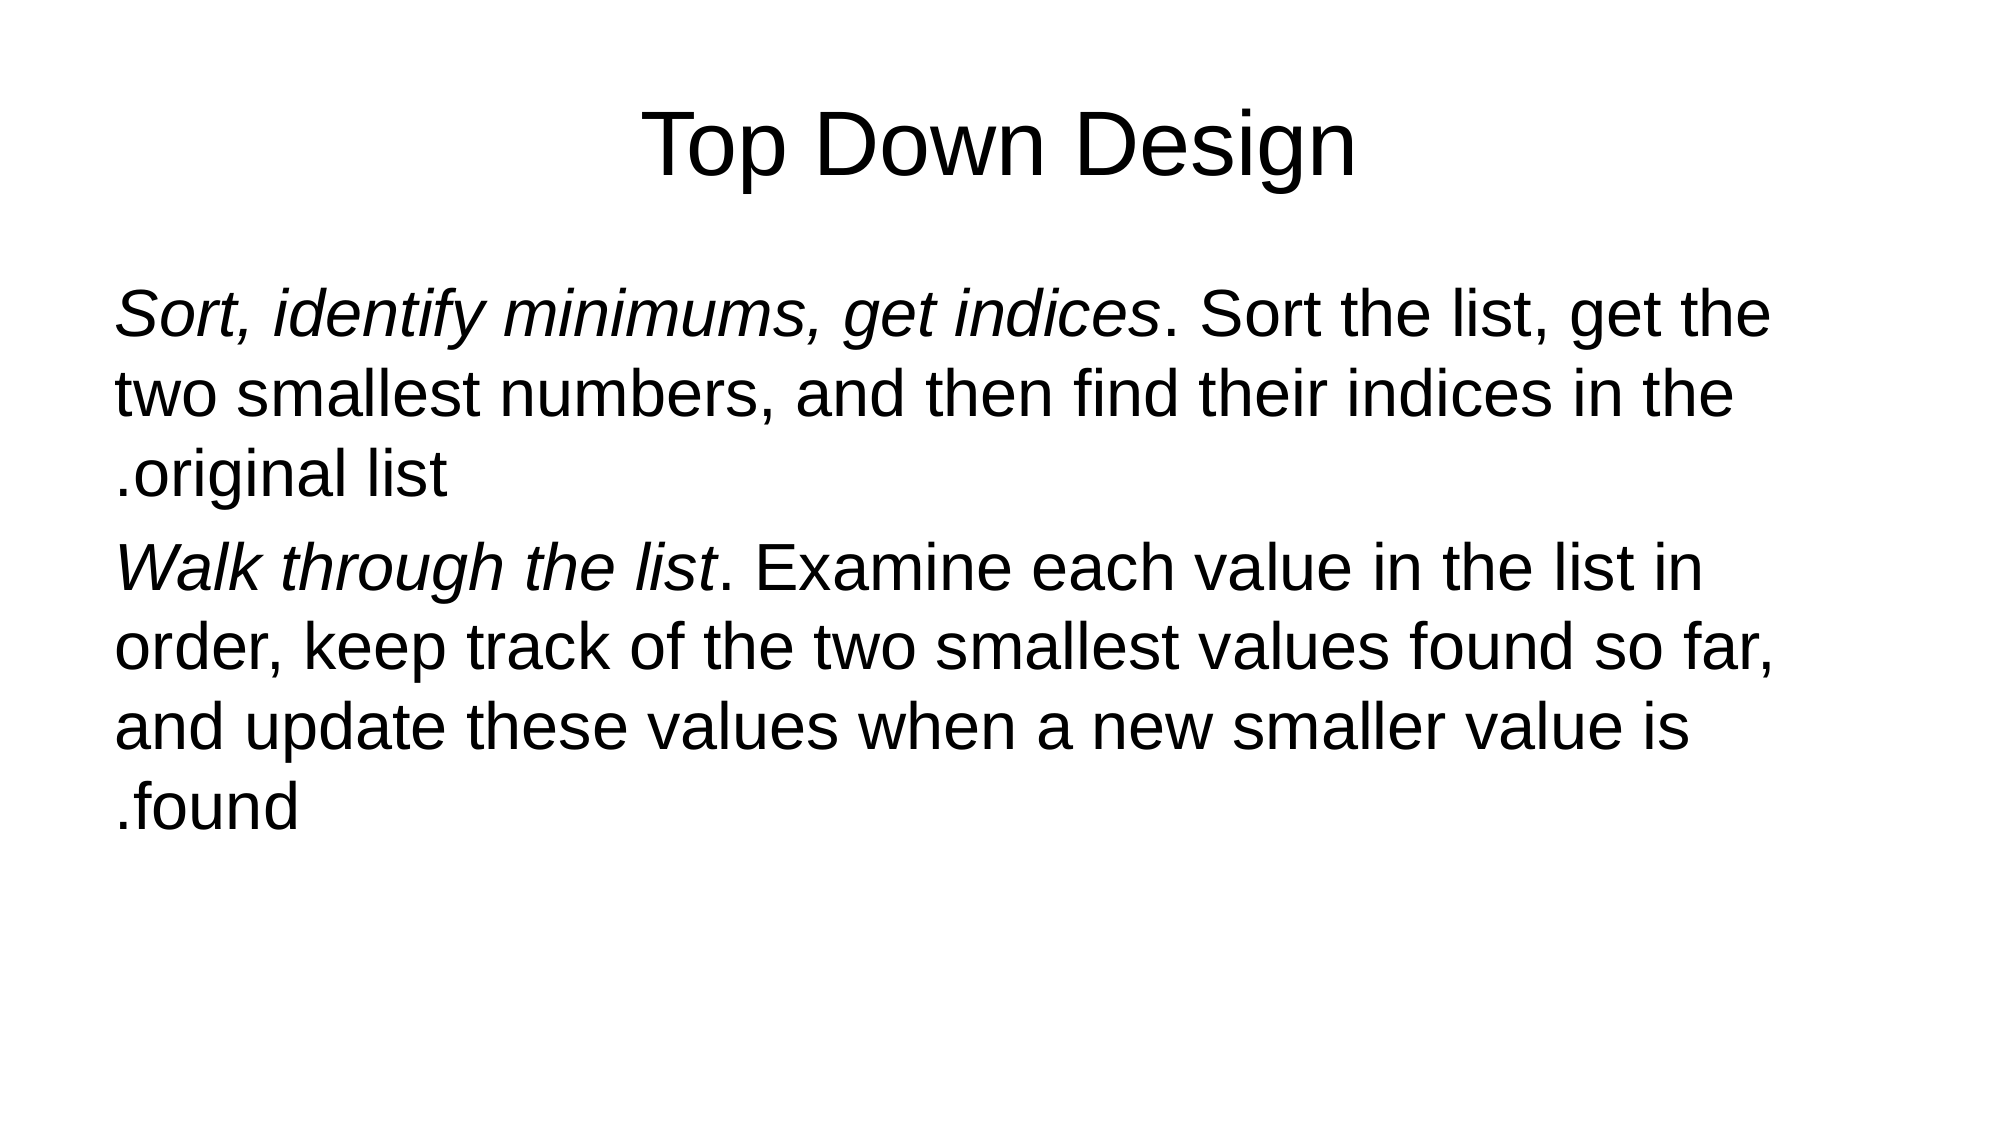

# Top Down Design
Sort, identify minimums, get indices. Sort the list, get the two smallest numbers, and then ﬁnd their indices in the original list.
Walk through the list. Examine each value in the list in order, keep track of the two smallest values found so far, and update these values when a new smaller value is found.